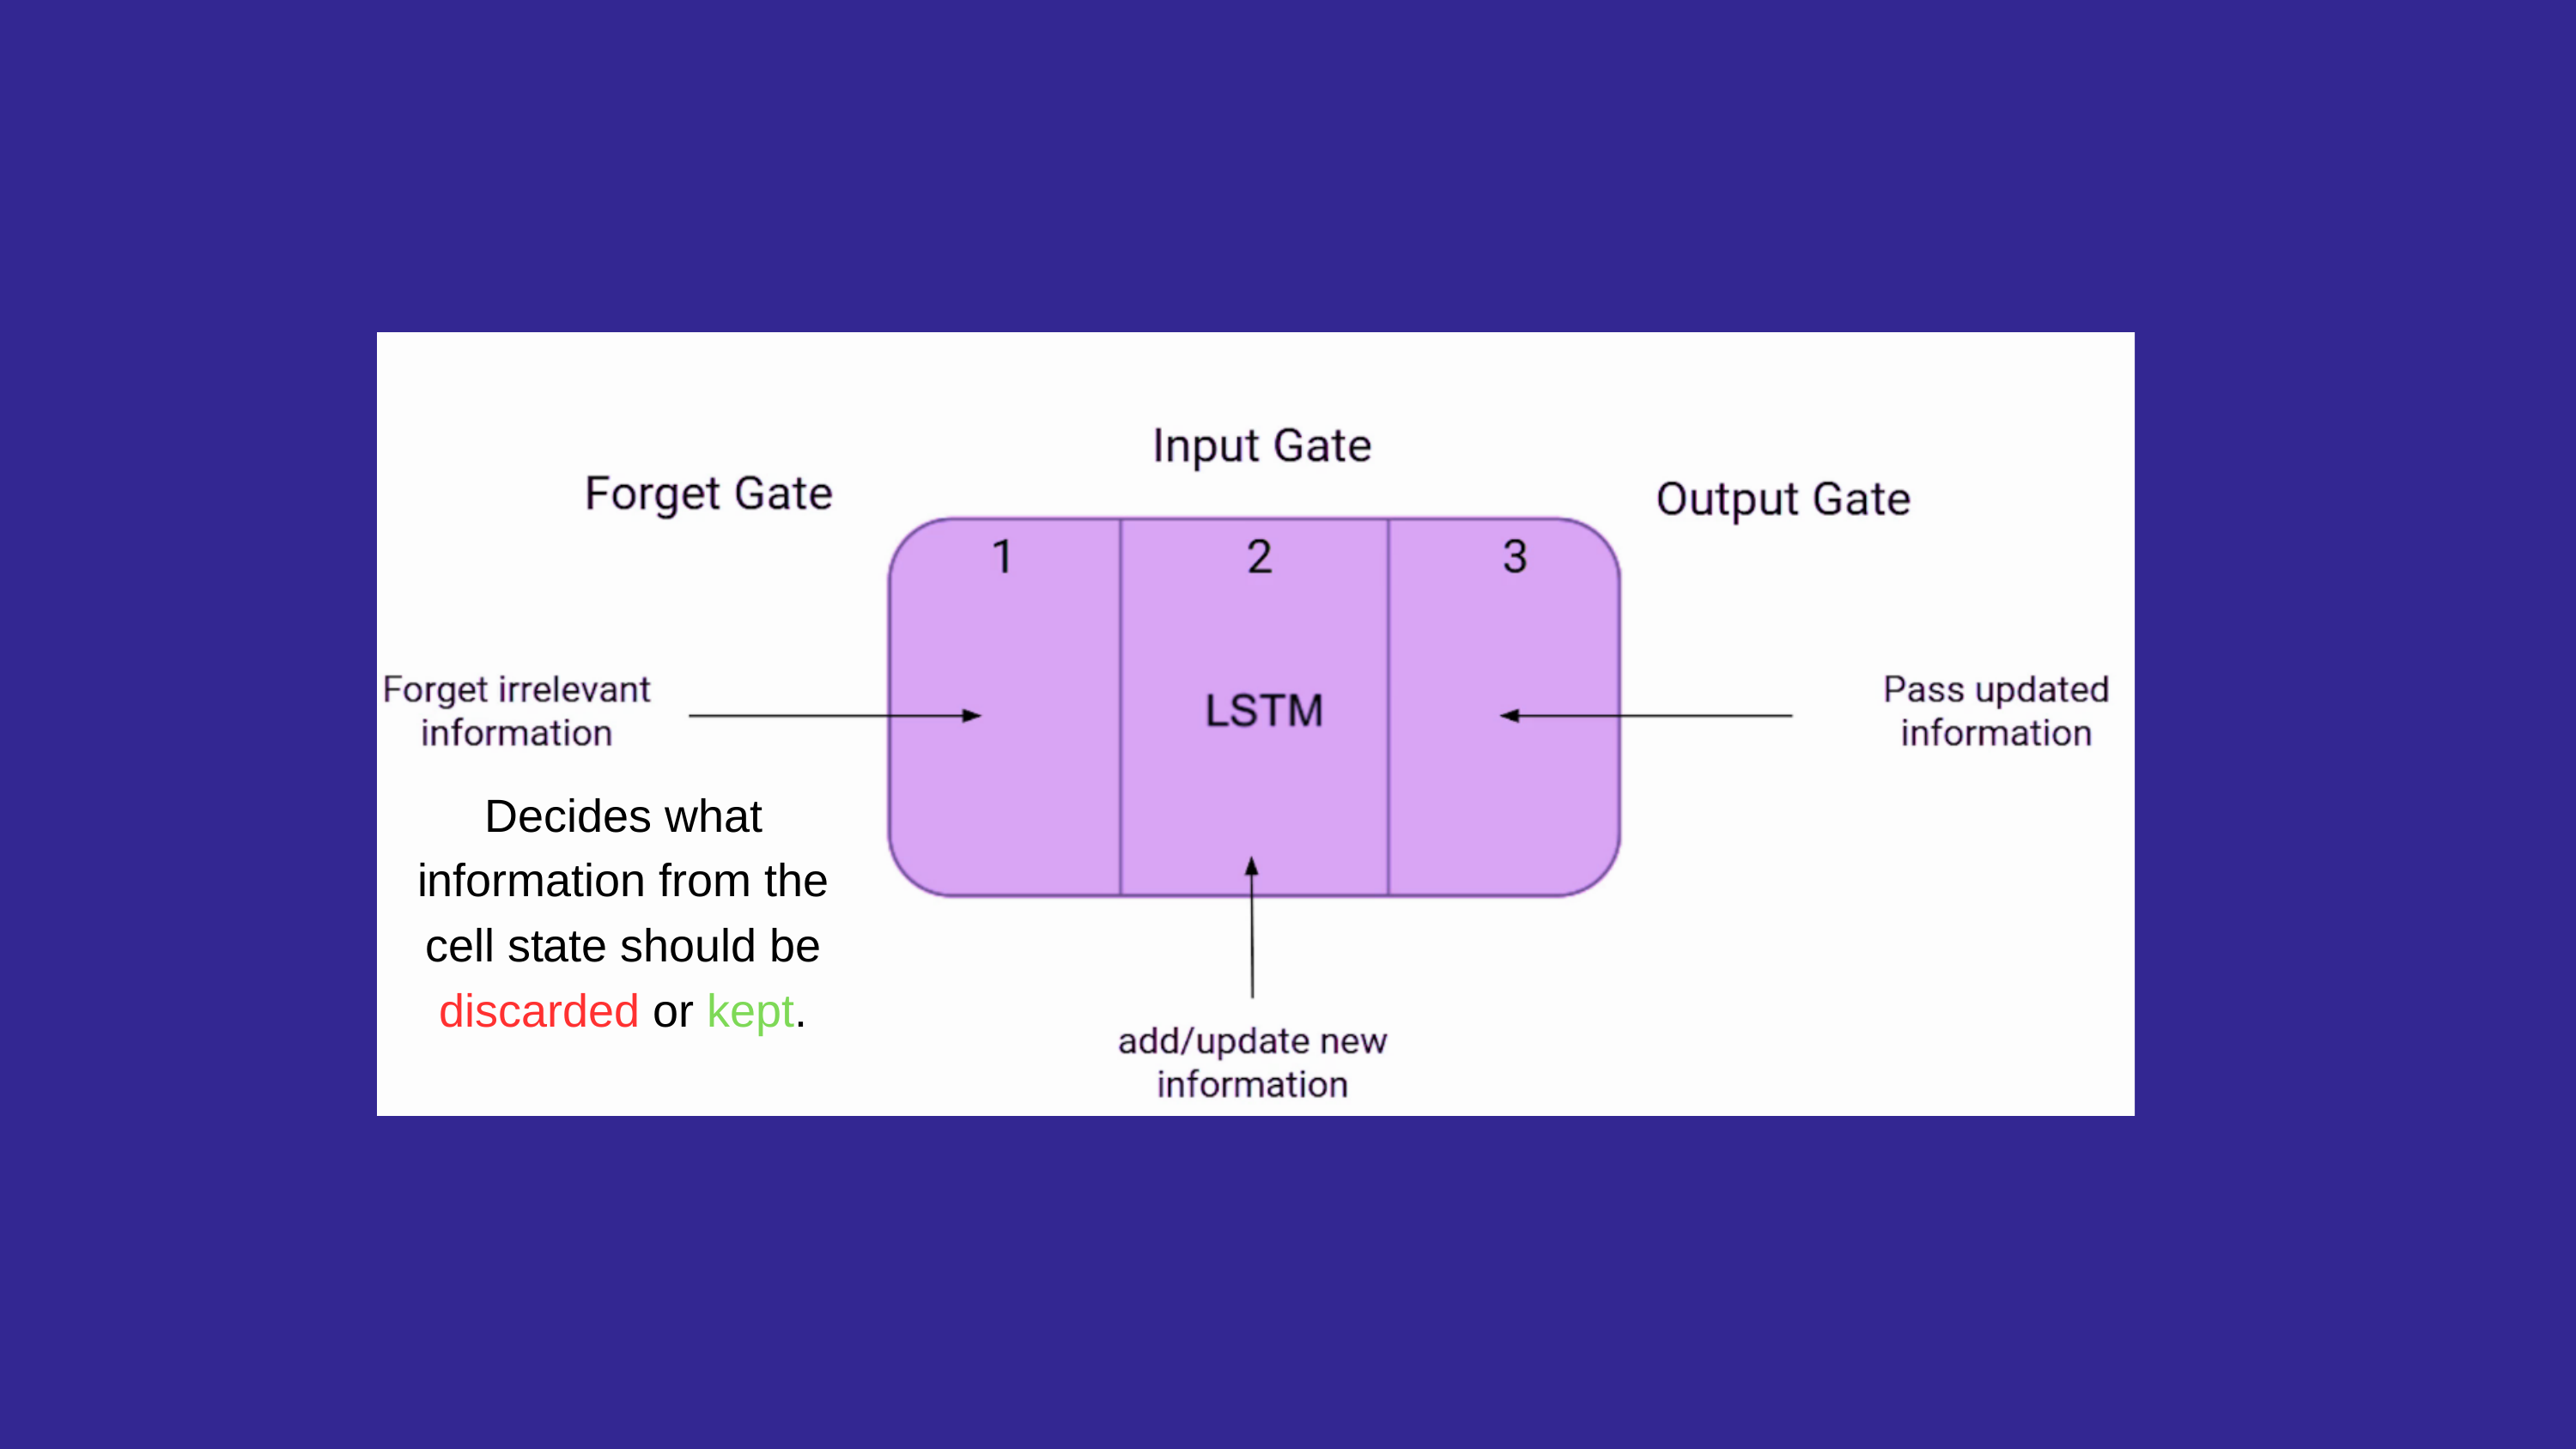

Decides what information from the cell state should be discarded or kept.